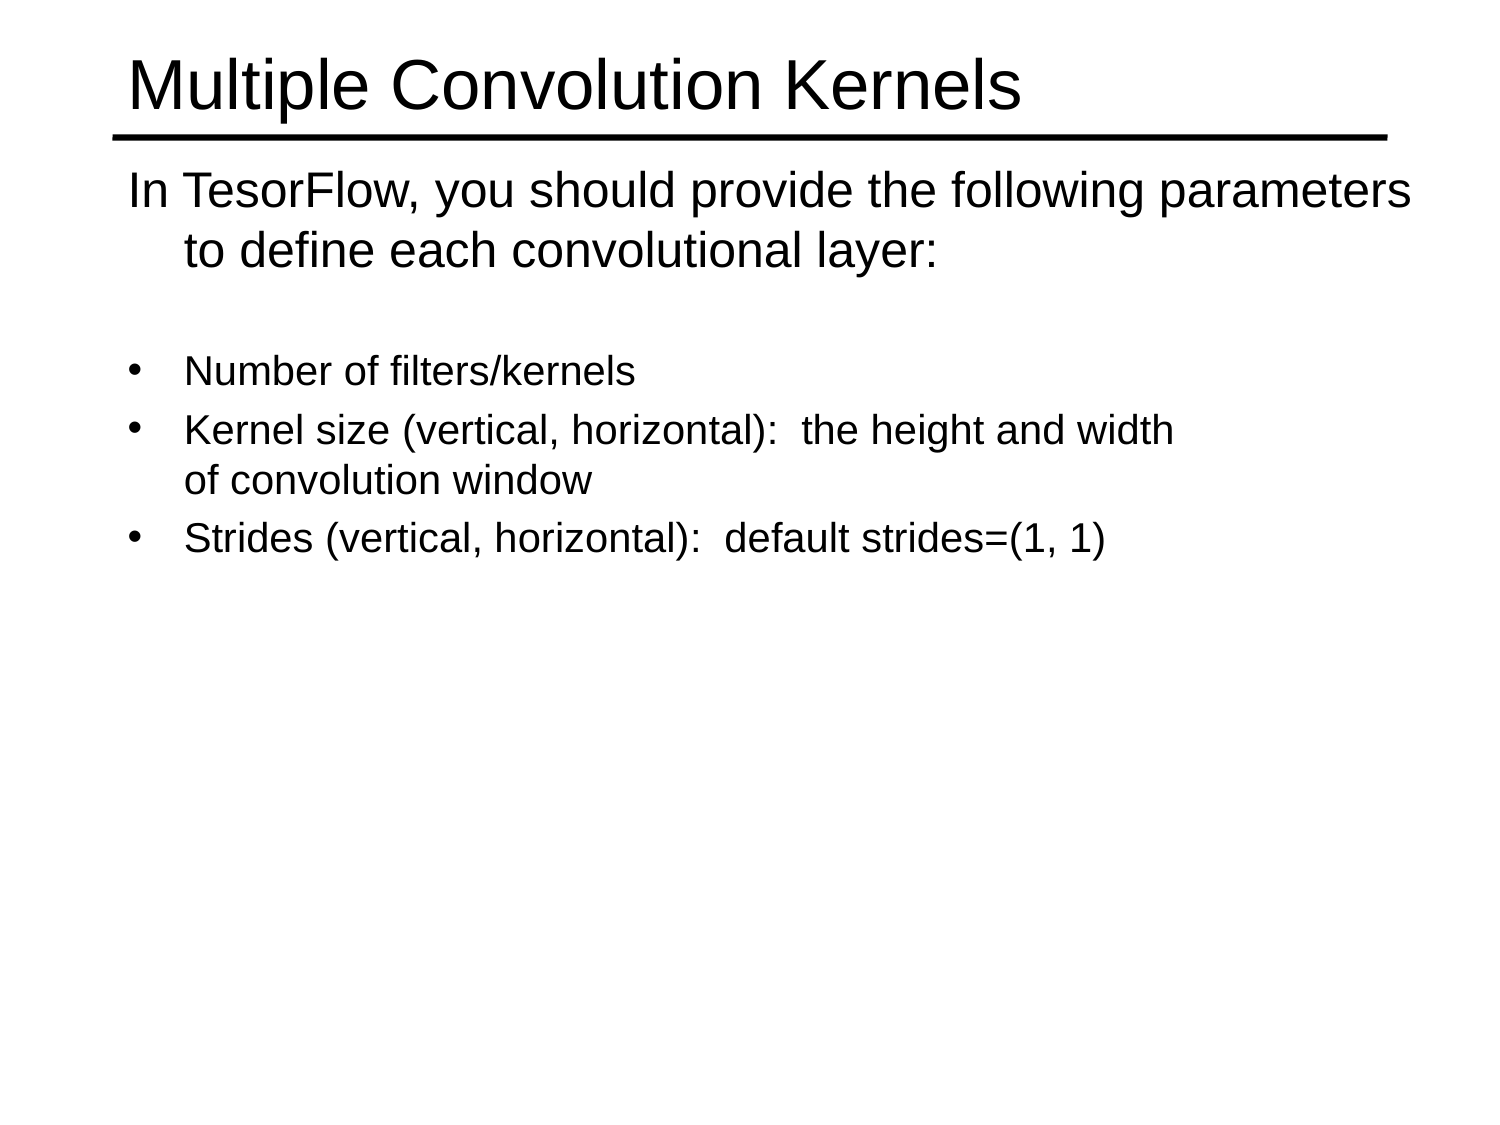

# Multiple Convolution Kernels
In TesorFlow, you should provide the following parameters to define each convolutional layer:

Number of filters/kernels
Kernel size (vertical, horizontal):  the height and width of convolution window
Strides (vertical, horizontal):  default strides=(1, 1)